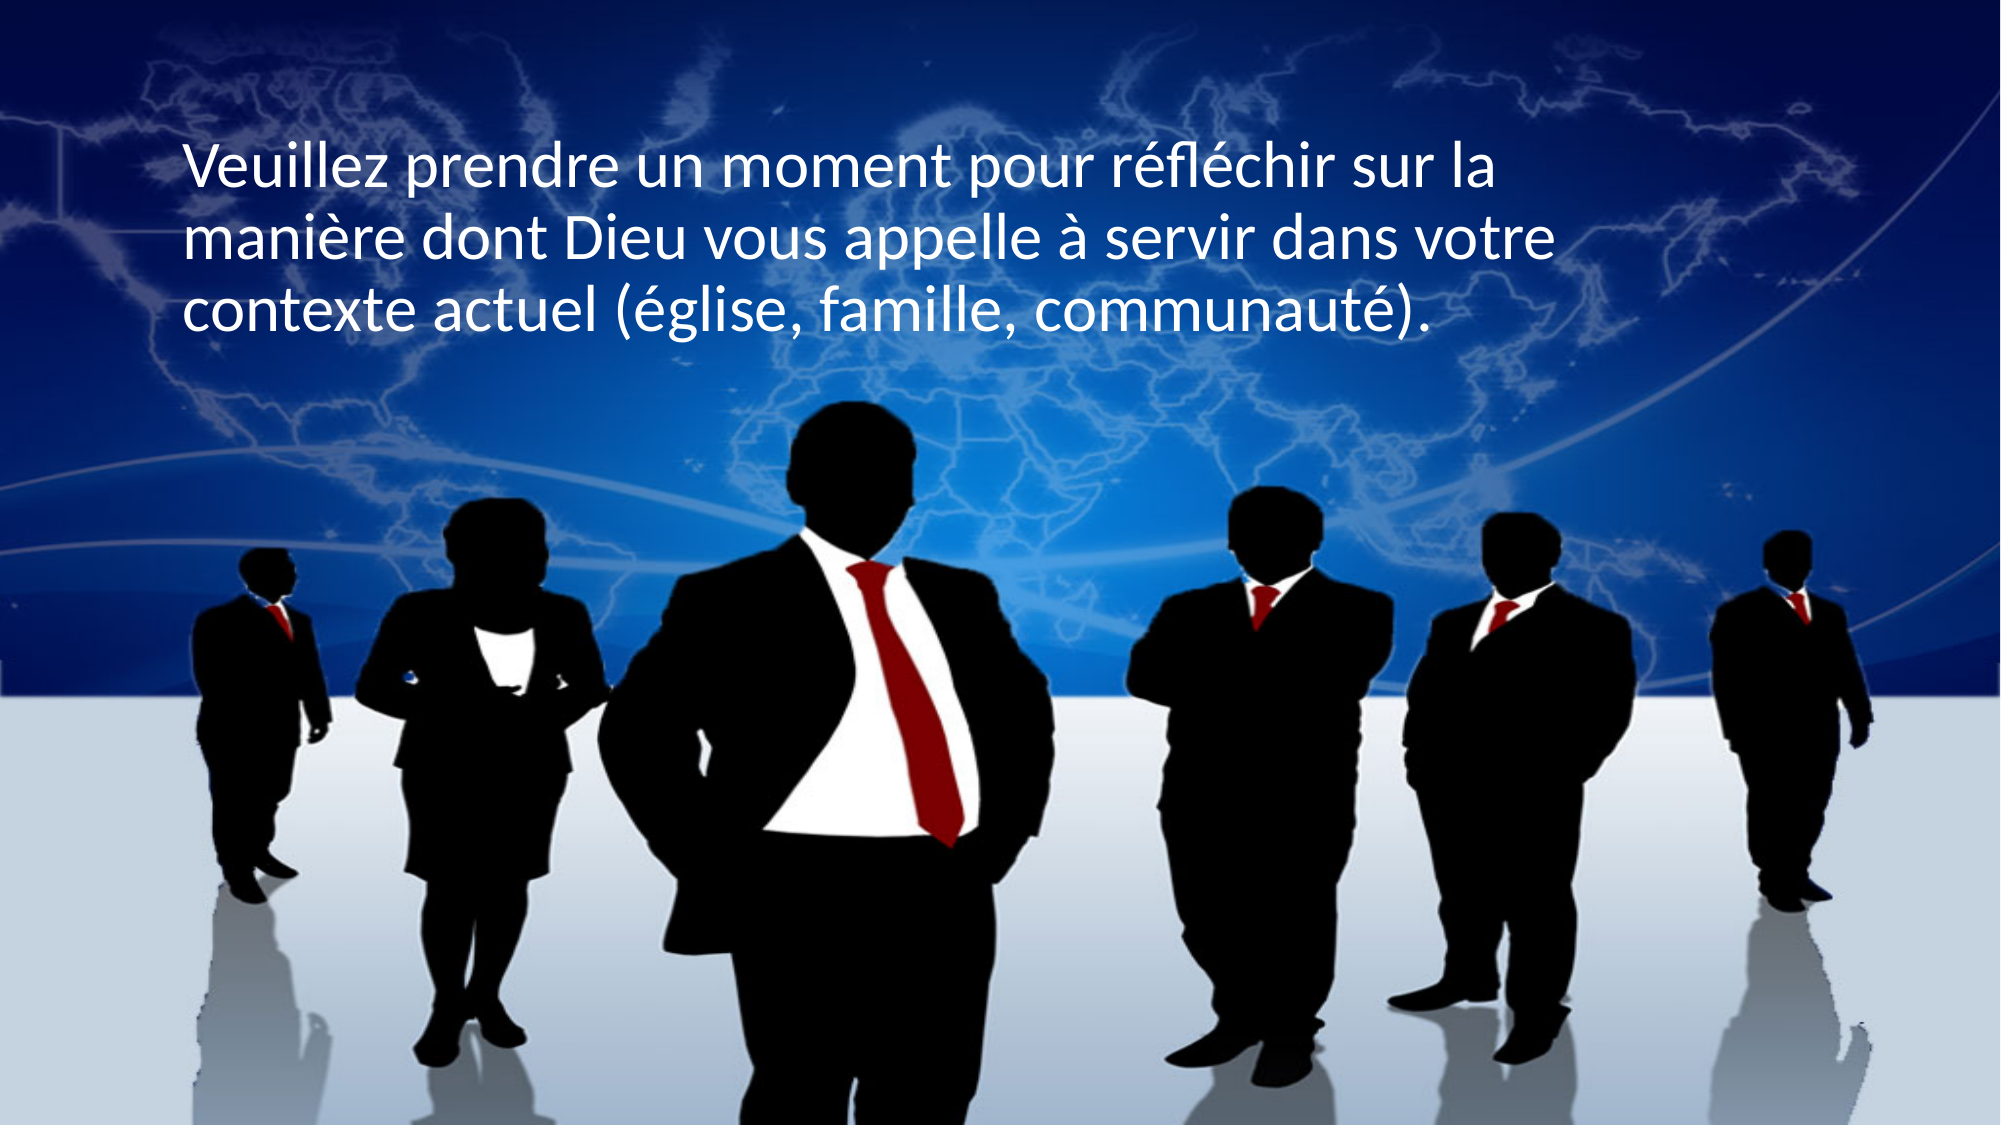

# Veuillez prendre un moment pour réfléchir sur la manière dont Dieu vous appelle à servir dans votre contexte actuel (église, famille, communauté).